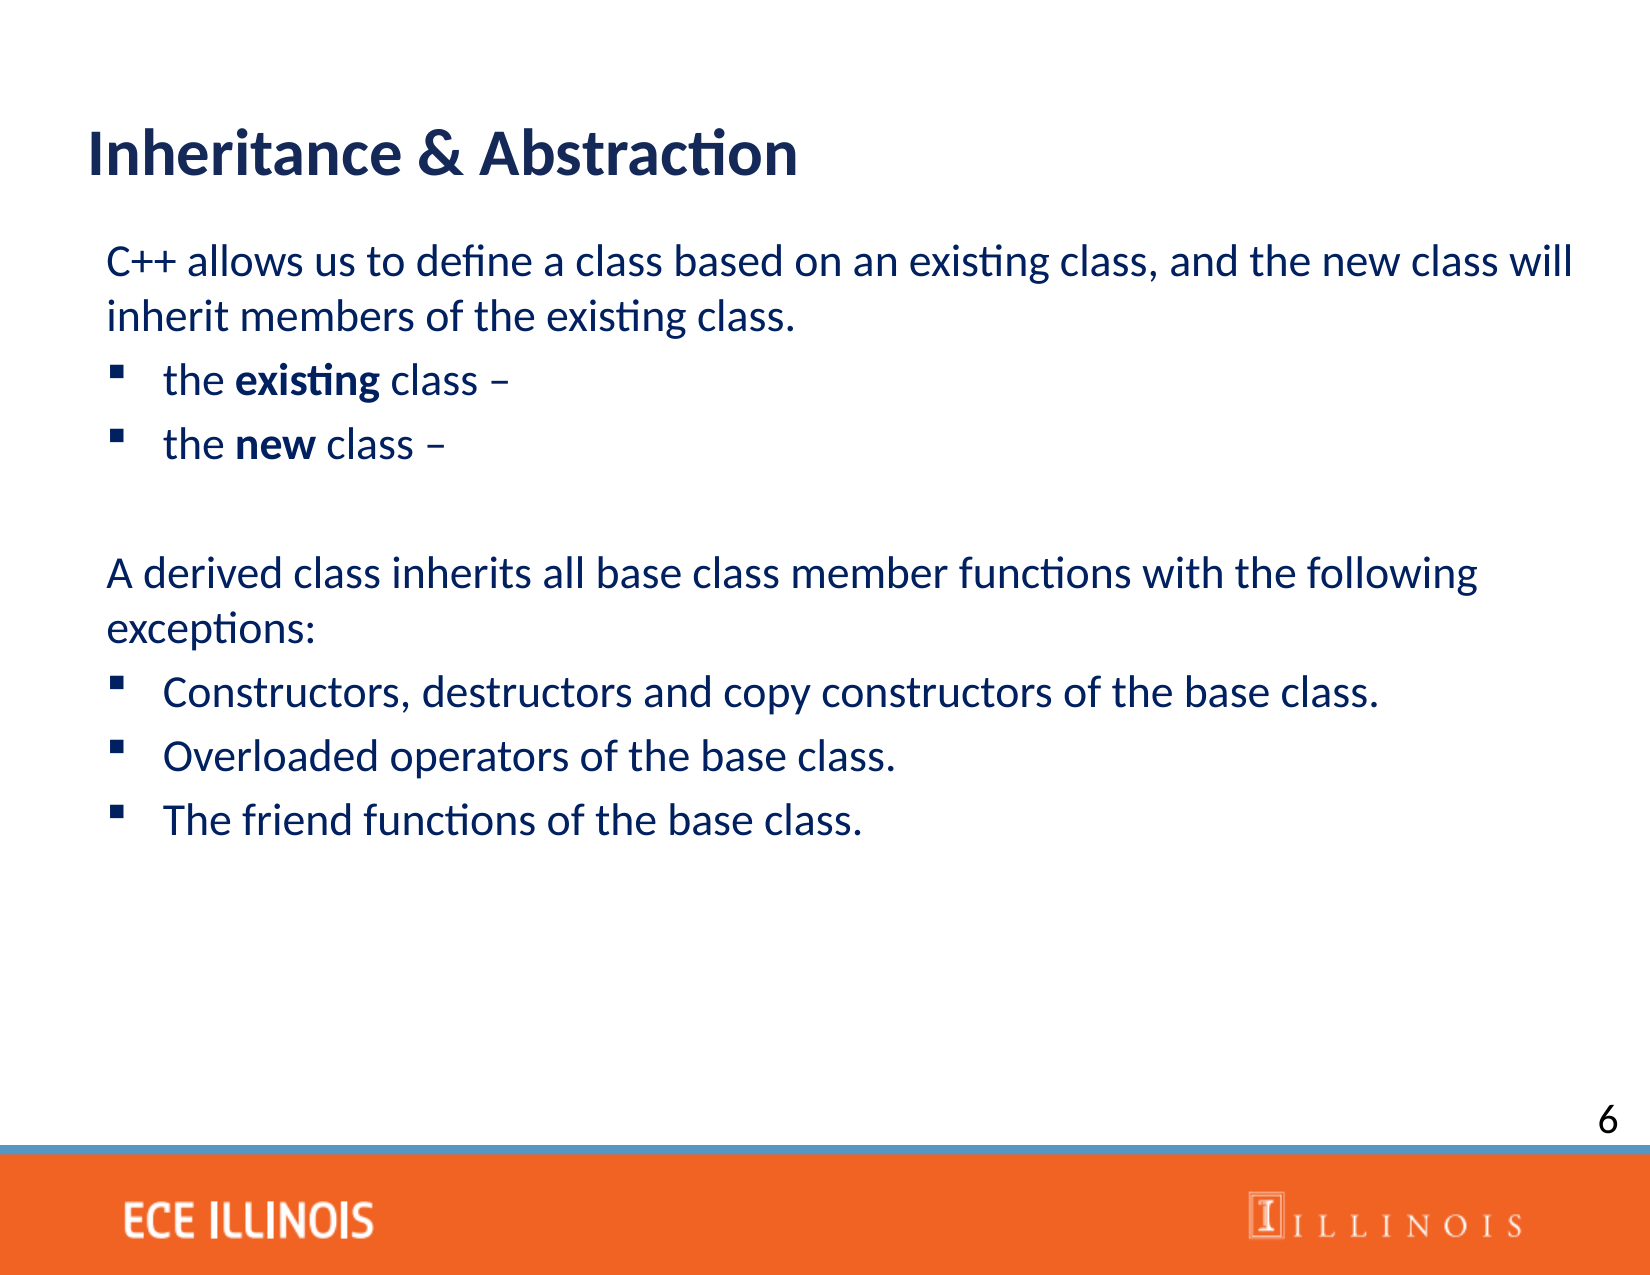

Inheritance & Abstraction
C++ allows us to define a class based on an existing class, and the new class will inherit members of the existing class.
the existing class –
the new class –

A derived class inherits all base class member functions with the following exceptions:
Constructors, destructors and copy constructors of the base class.
Overloaded operators of the base class.
The friend functions of the base class.

6